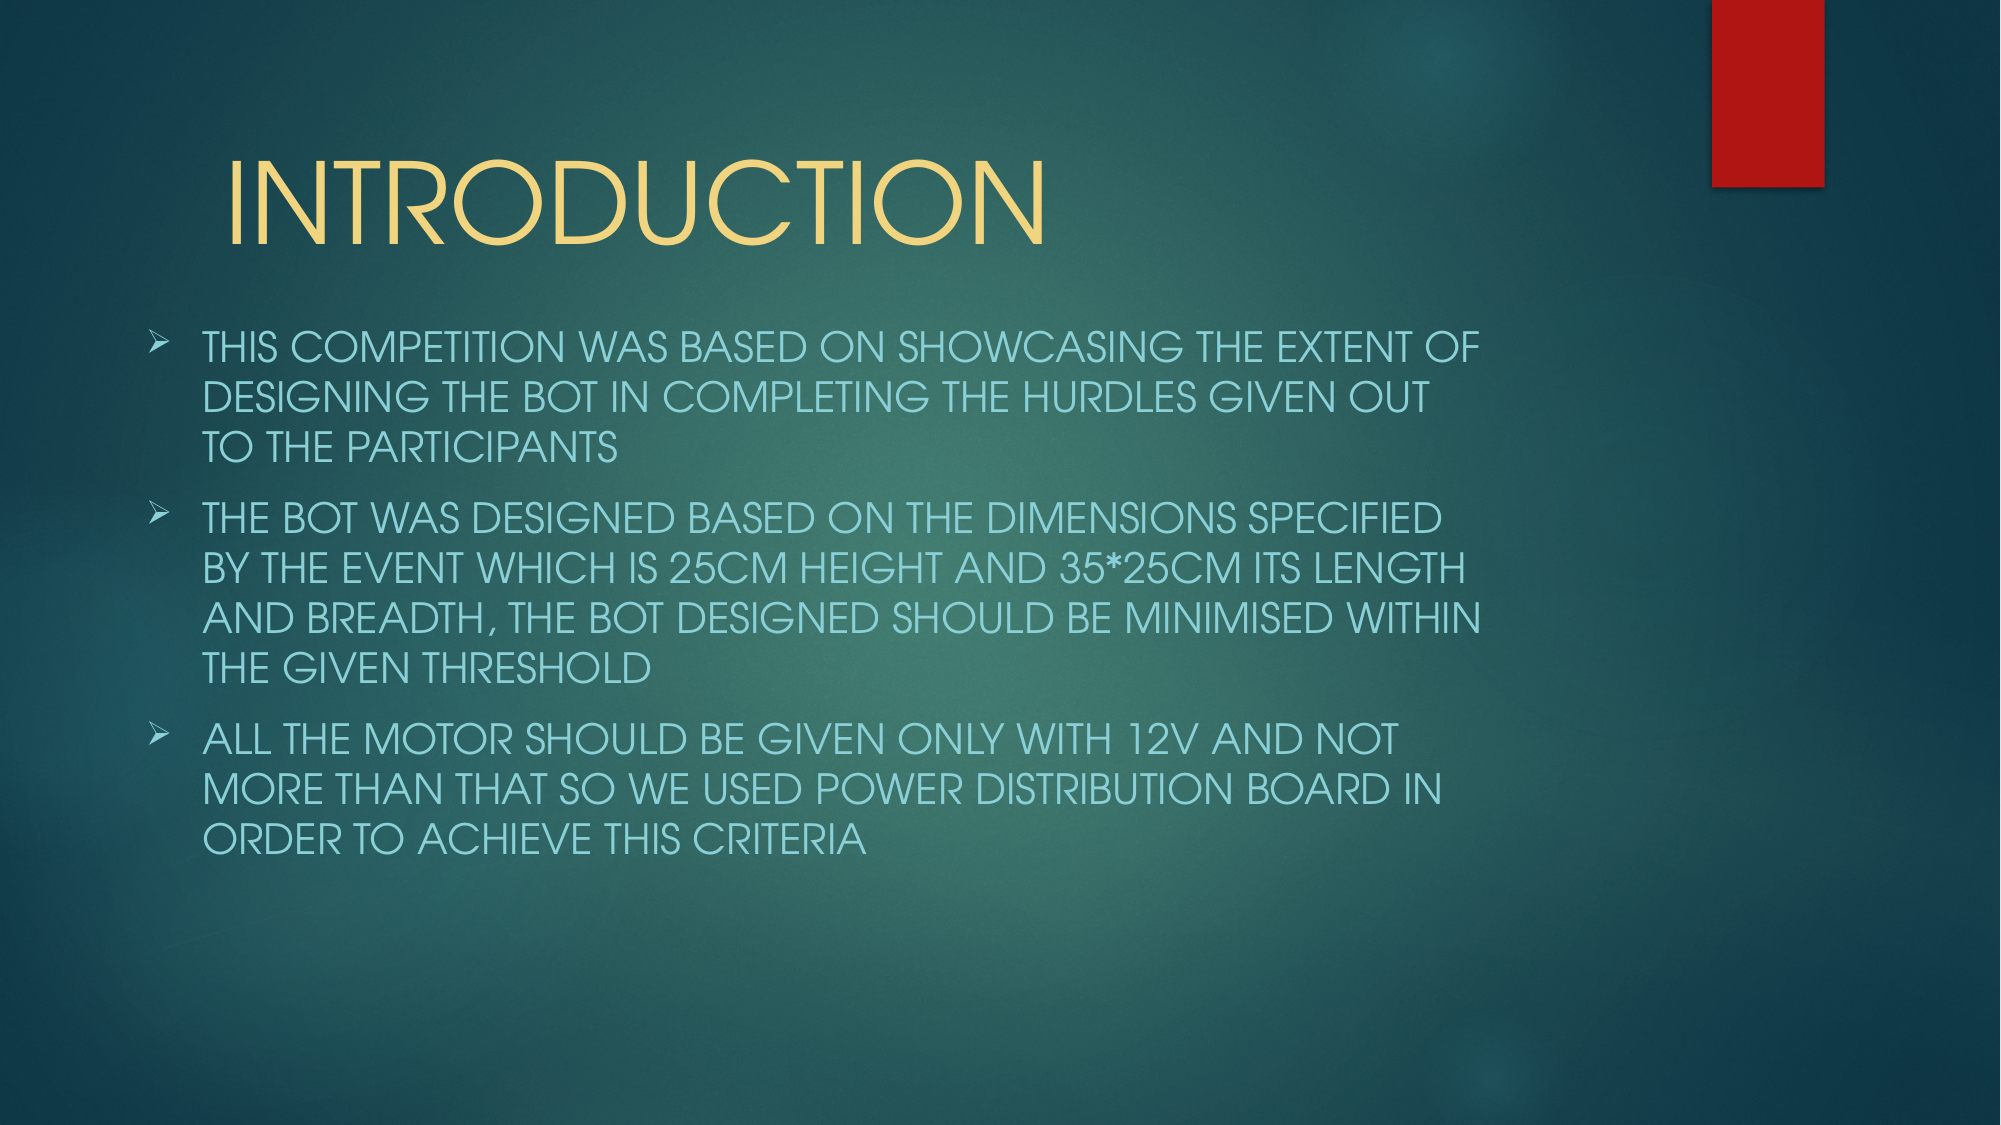

INTRODUCTION
This competition was based on showcasing the extent of designing the Bot in completing the hurdles given out to the participants
The bot was designed based on the dimensions specified by the event which is 25Cm height and 35*25Cm its length and breadth, the bot designed should be minimised within the given threshold
All the motor should be given only with 12v and not more than that so we used power distribution board in order to achieve this criteria